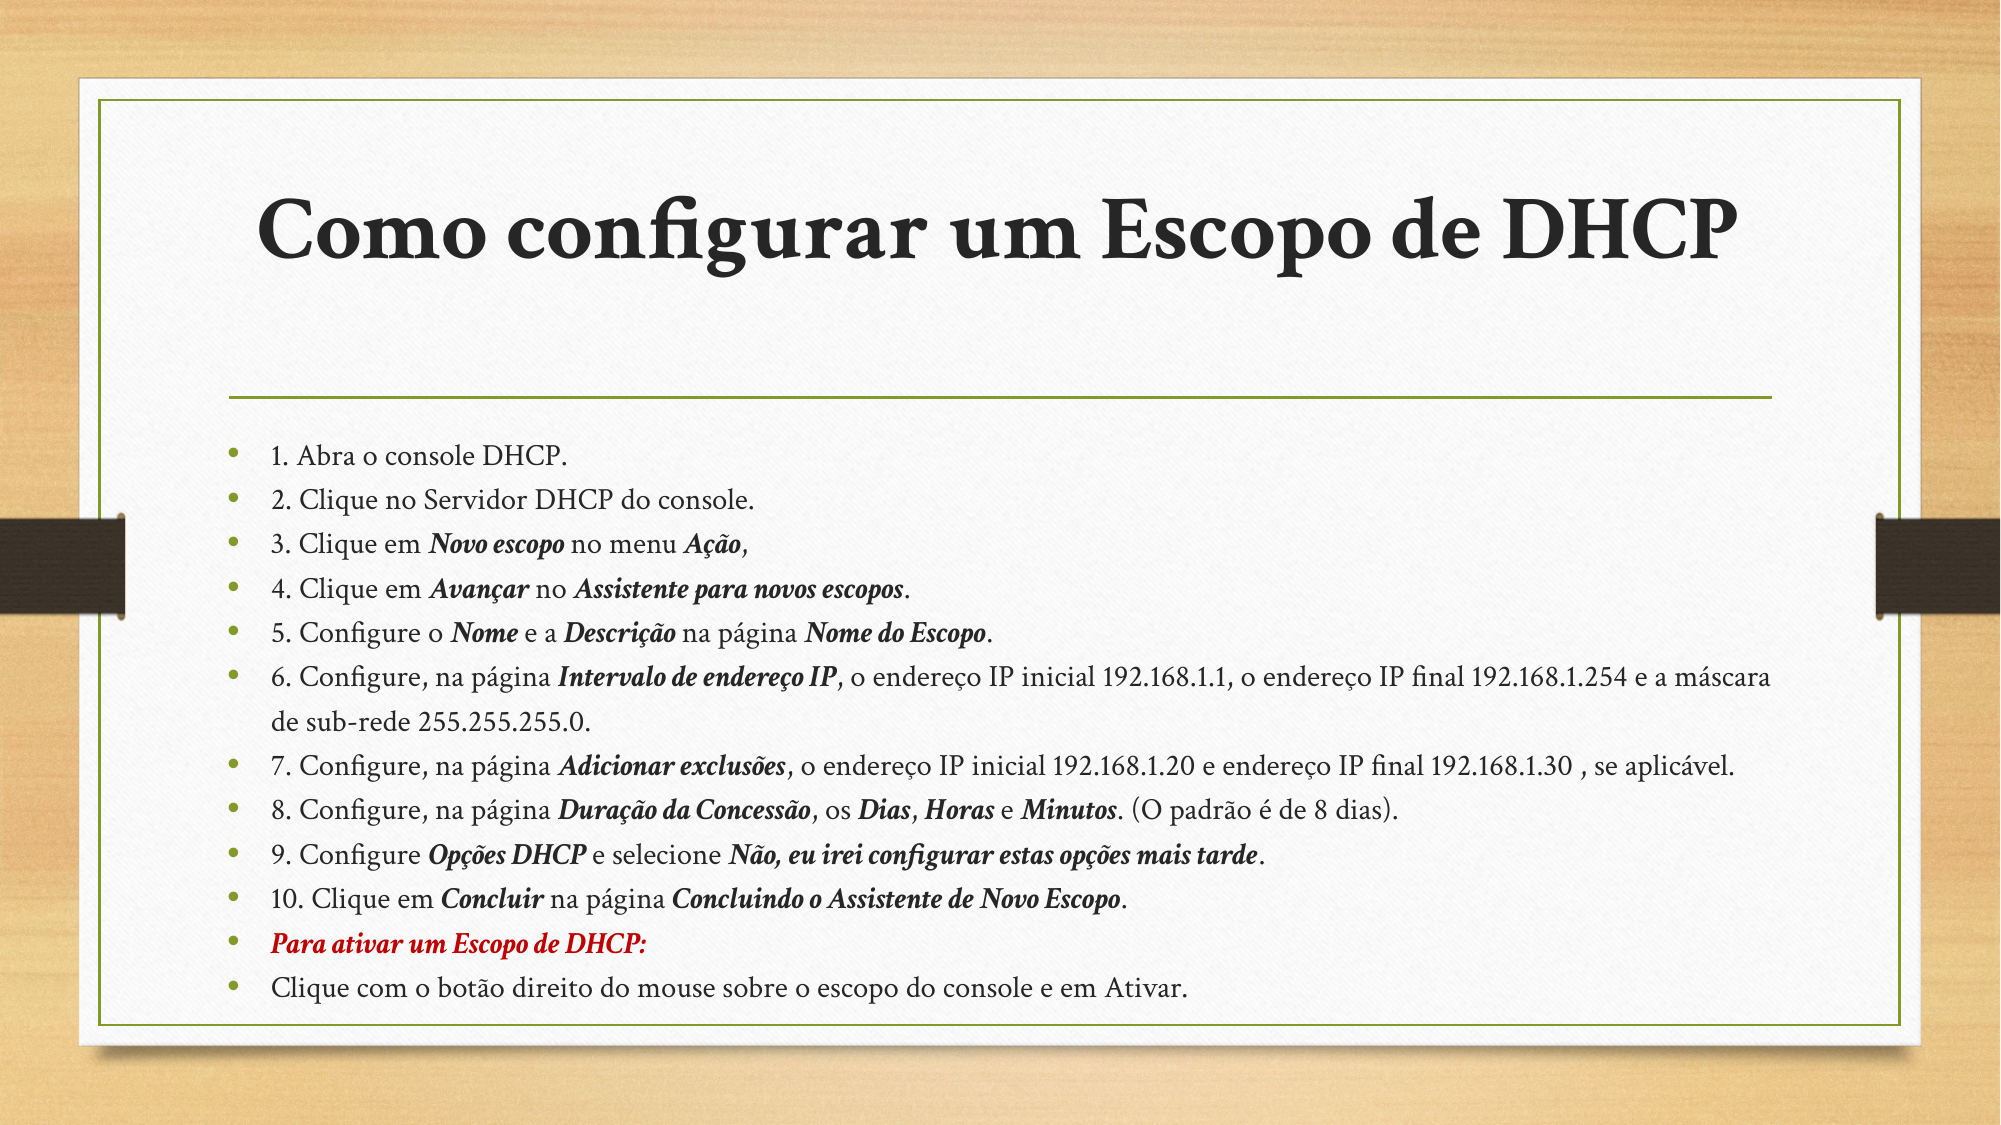

# Como configurar um Escopo de DHCP
1. Abra o console DHCP.
2. Clique no Servidor DHCP do console.
3. Clique em Novo escopo no menu Ação,
4. Clique em Avançar no Assistente para novos escopos.
5. Configure o Nome e a Descrição na página Nome do Escopo.
6. Configure, na página Intervalo de endereço IP, o endereço IP inicial 192.168.1.1, o endereço IP final 192.168.1.254 e a máscara de sub-rede 255.255.255.0.
7. Configure, na página Adicionar exclusões, o endereço IP inicial 192.168.1.20 e endereço IP final 192.168.1.30 , se aplicável.
8. Configure, na página Duração da Concessão, os Dias, Horas e Minutos. (O padrão é de 8 dias).
9. Configure Opções DHCP e selecione Não, eu irei configurar estas opções mais tarde.
10. Clique em Concluir na página Concluindo o Assistente de Novo Escopo.
Para ativar um Escopo de DHCP:
Clique com o botão direito do mouse sobre o escopo do console e em Ativar.